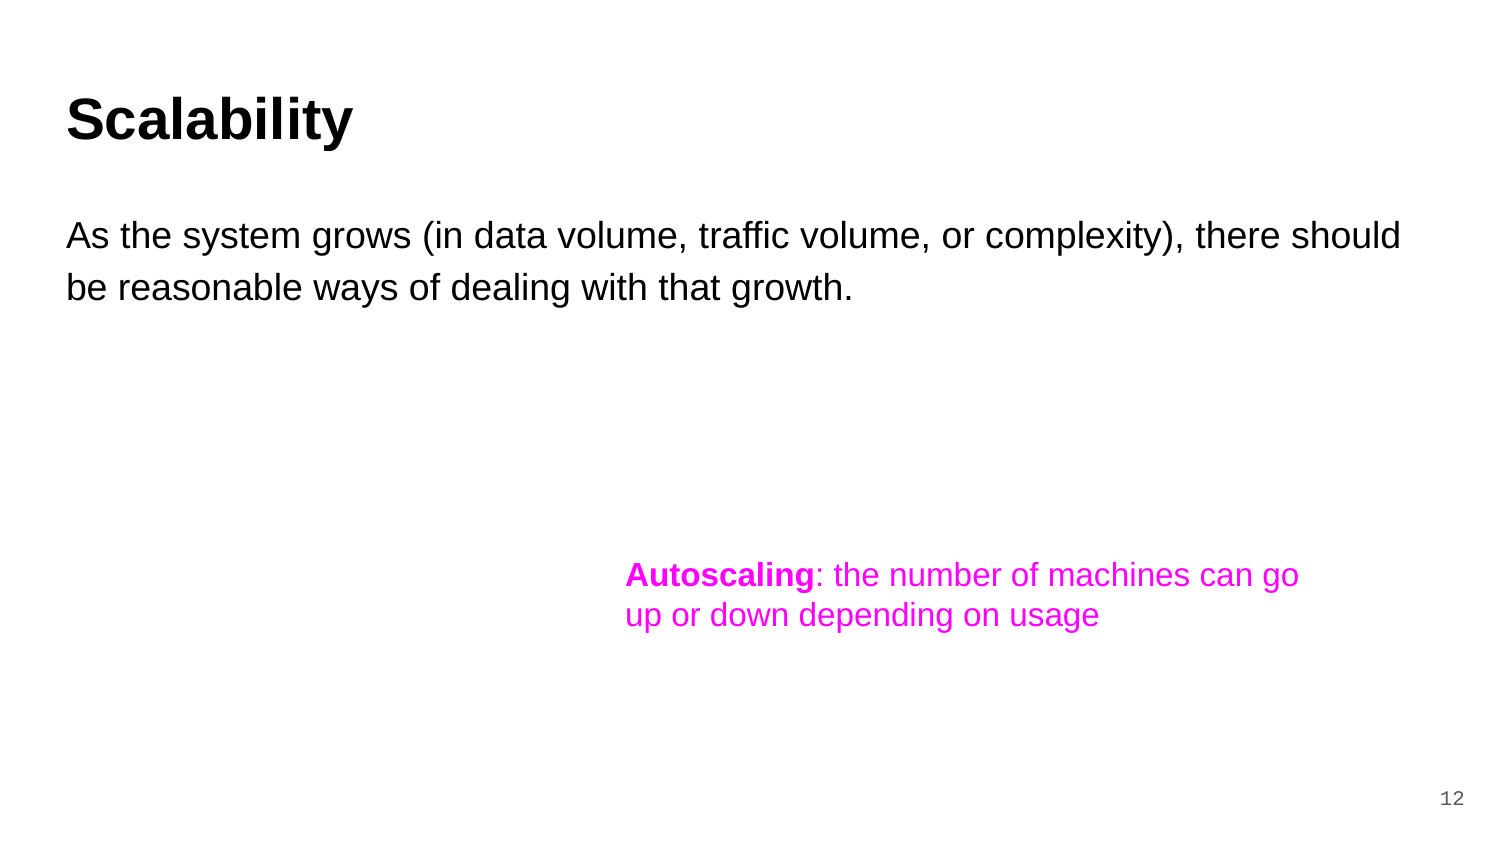

# Scalability
As the system grows (in data volume, traffic volume, or complexity), there should be reasonable ways of dealing with that growth.

Autoscaling: the number of machines can go up or down depending on usage
12